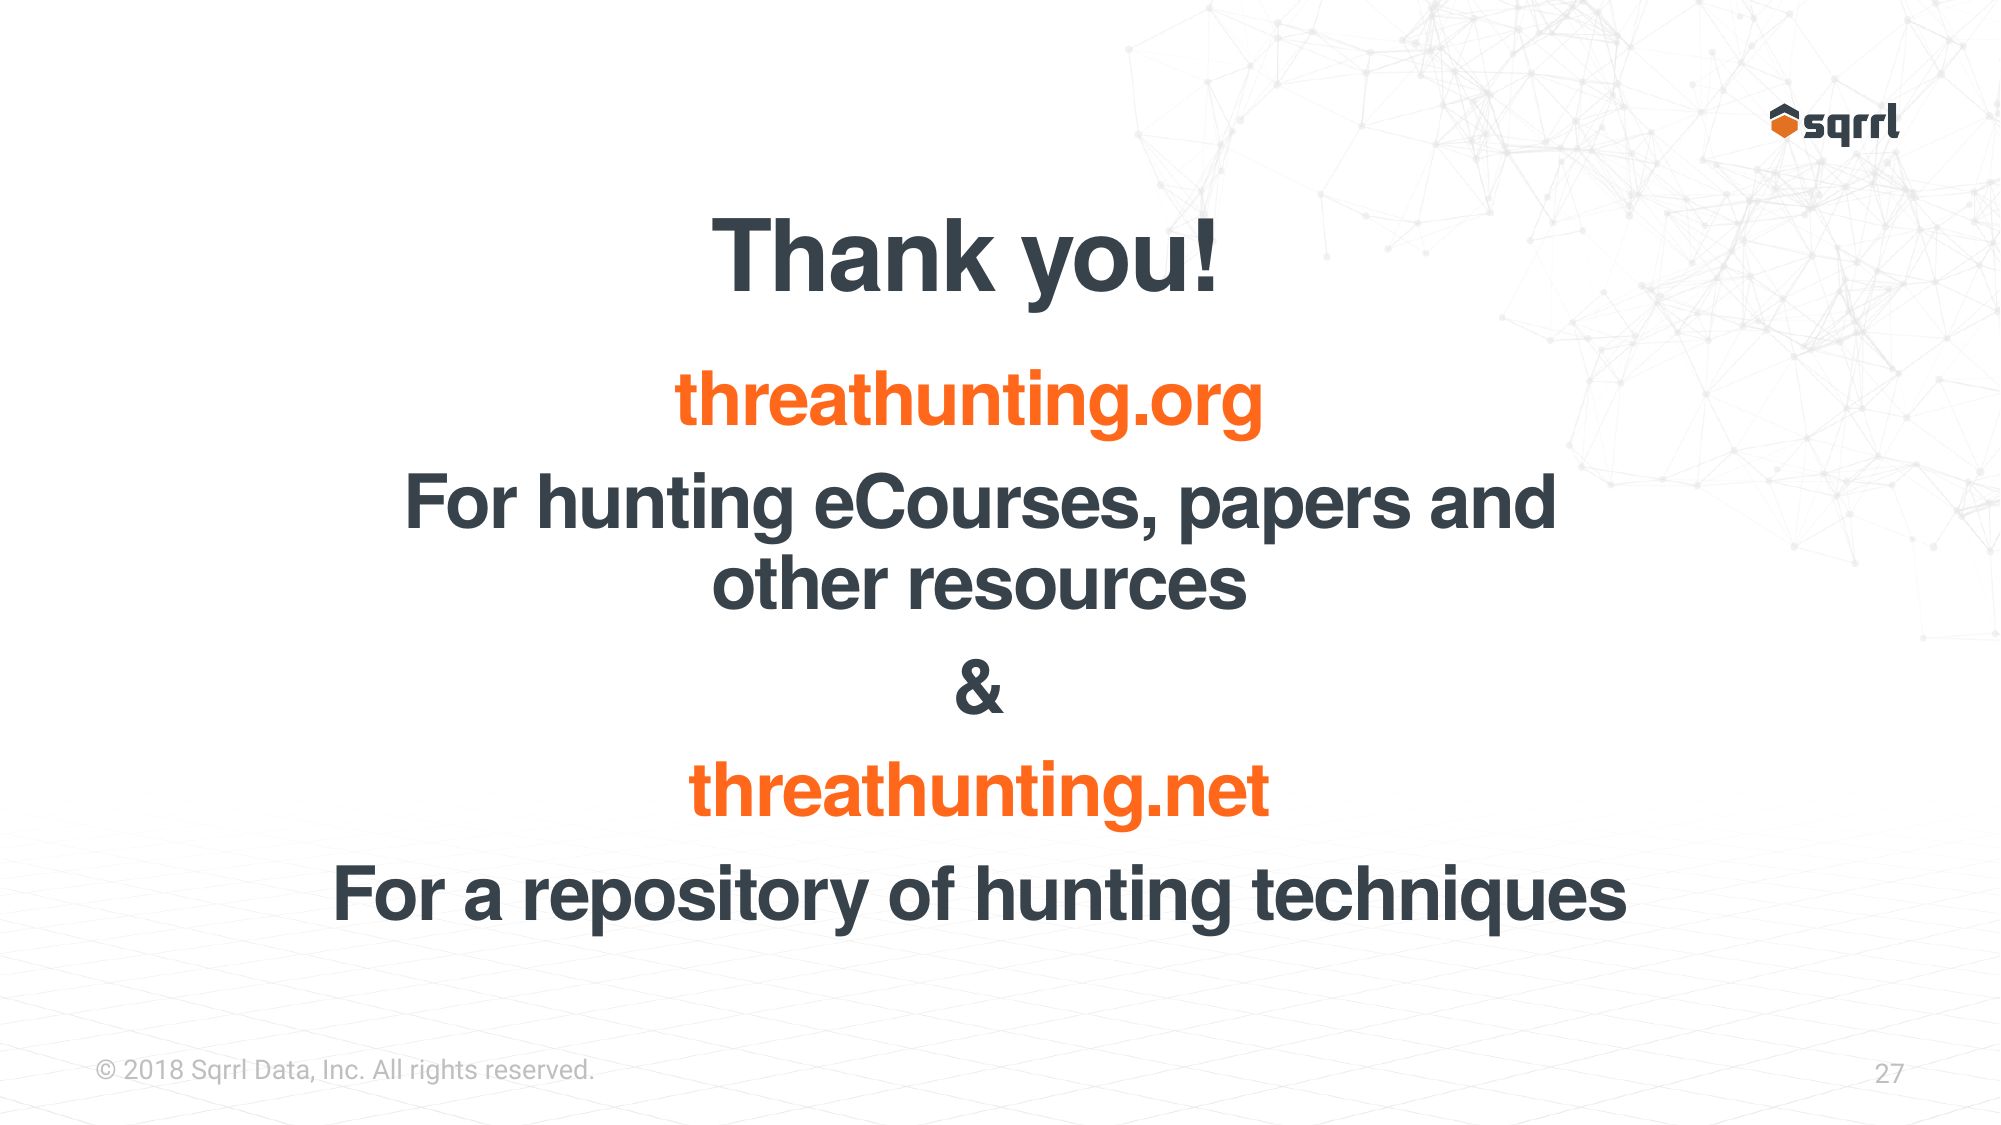

Thank you!
threathunting.org
For hunting eCourses, papers and other resources
&
threathunting.net
For a repository of hunting techniques